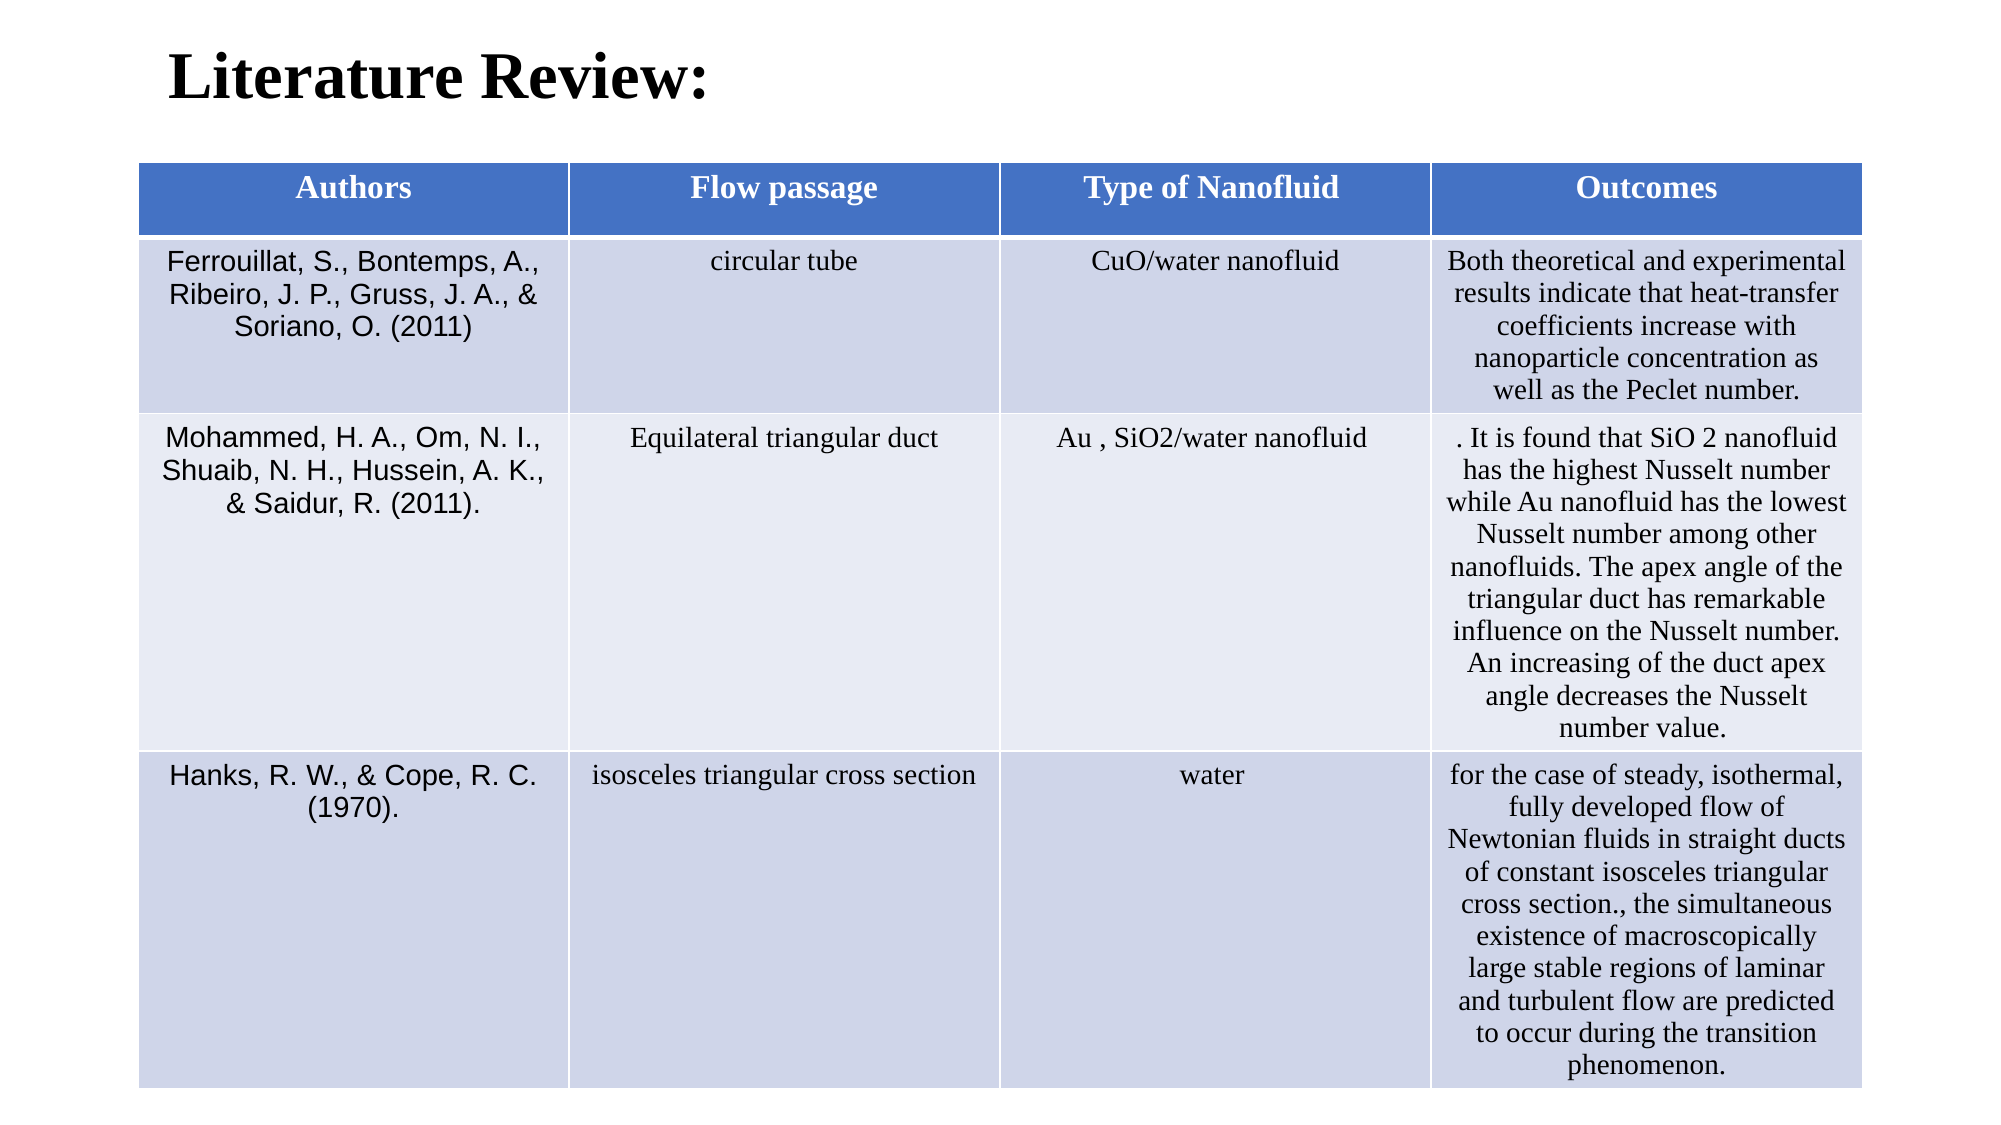

# Literature Review:
| Authors | Flow passage | Type of Nanofluid | Outcomes |
| --- | --- | --- | --- |
| Ferrouillat, S., Bontemps, A., Ribeiro, J. P., Gruss, J. A., & Soriano, O. (2011) | circular tube | CuO/water nanofluid | Both theoretical and experimental results indicate that heat-transfer coefficients increase with nanoparticle concentration as well as the Peclet number. |
| Mohammed, H. A., Om, N. I., Shuaib, N. H., Hussein, A. K., & Saidur, R. (2011). | Equilateral triangular duct | Au , SiO2/water nanofluid | . It is found that SiO 2 nanofluid has the highest Nusselt number while Au nanofluid has the lowest Nusselt number among other nanofluids. The apex angle of the triangular duct has remarkable influence on the Nusselt number. An increasing of the duct apex angle decreases the Nusselt number value. |
| Hanks, R. W., & Cope, R. C. (1970). | isosceles triangular cross section | water | for the case of steady, isothermal, fully developed flow of Newtonian fluids in straight ducts of constant isosceles triangular cross section., the simultaneous existence of macroscopically large stable regions of laminar and turbulent flow are predicted to occur during the transition phenomenon. |
7